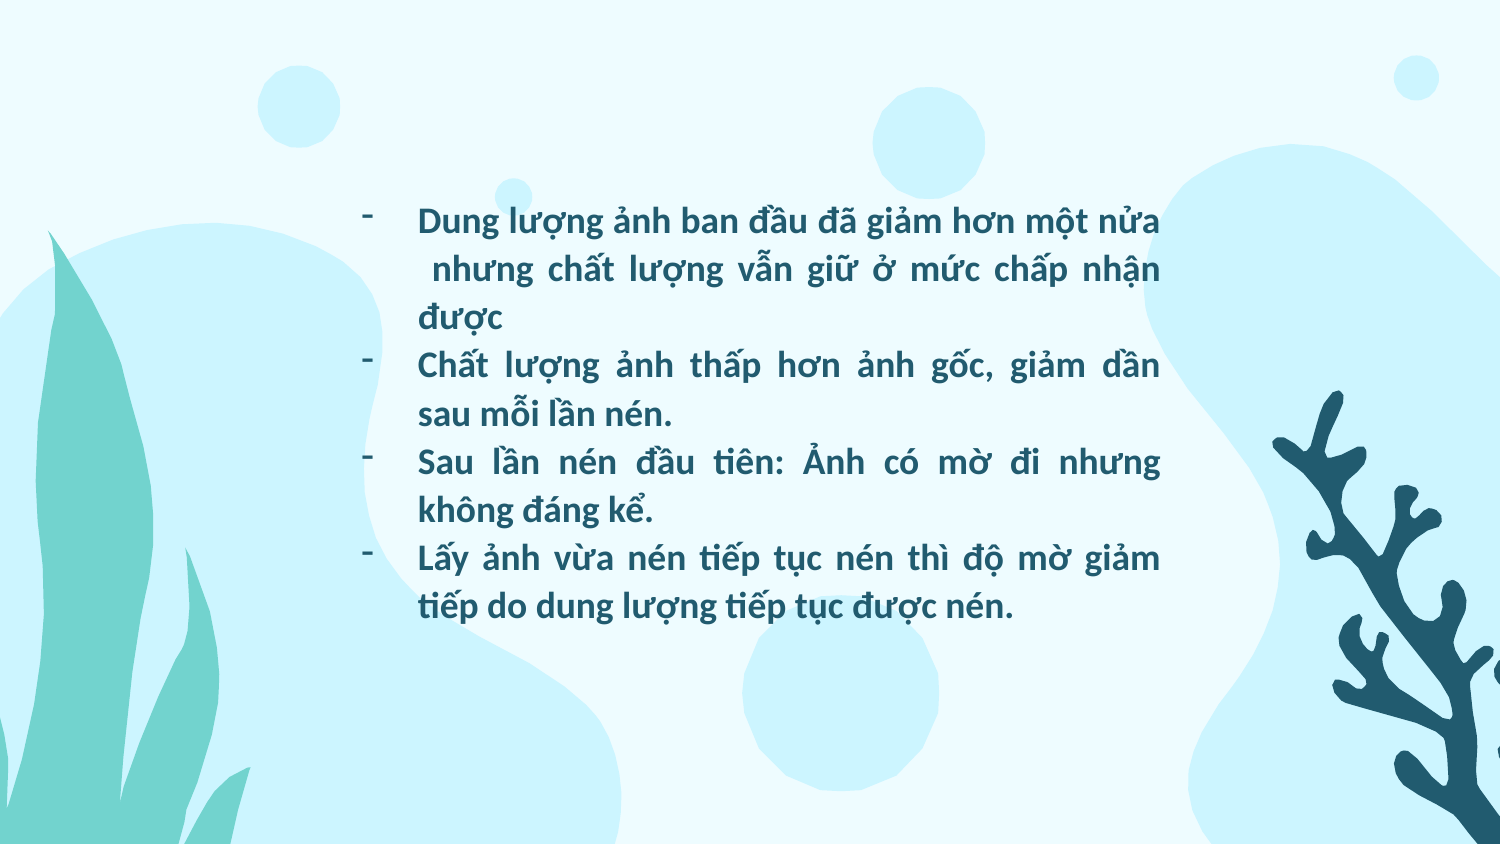

Dung lượng ảnh ban đầu đã giảm hơn một nửa  nhưng chất lượng vẫn giữ ở mức chấp nhận được
Chất lượng ảnh thấp hơn ảnh gốc, giảm dần sau mỗi lần nén.
Sau lần nén đầu tiên: Ảnh có mờ đi nhưng không đáng kể.
Lấy ảnh vừa nén tiếp tục nén thì độ mờ giảm tiếp do dung lượng tiếp tục được nén.